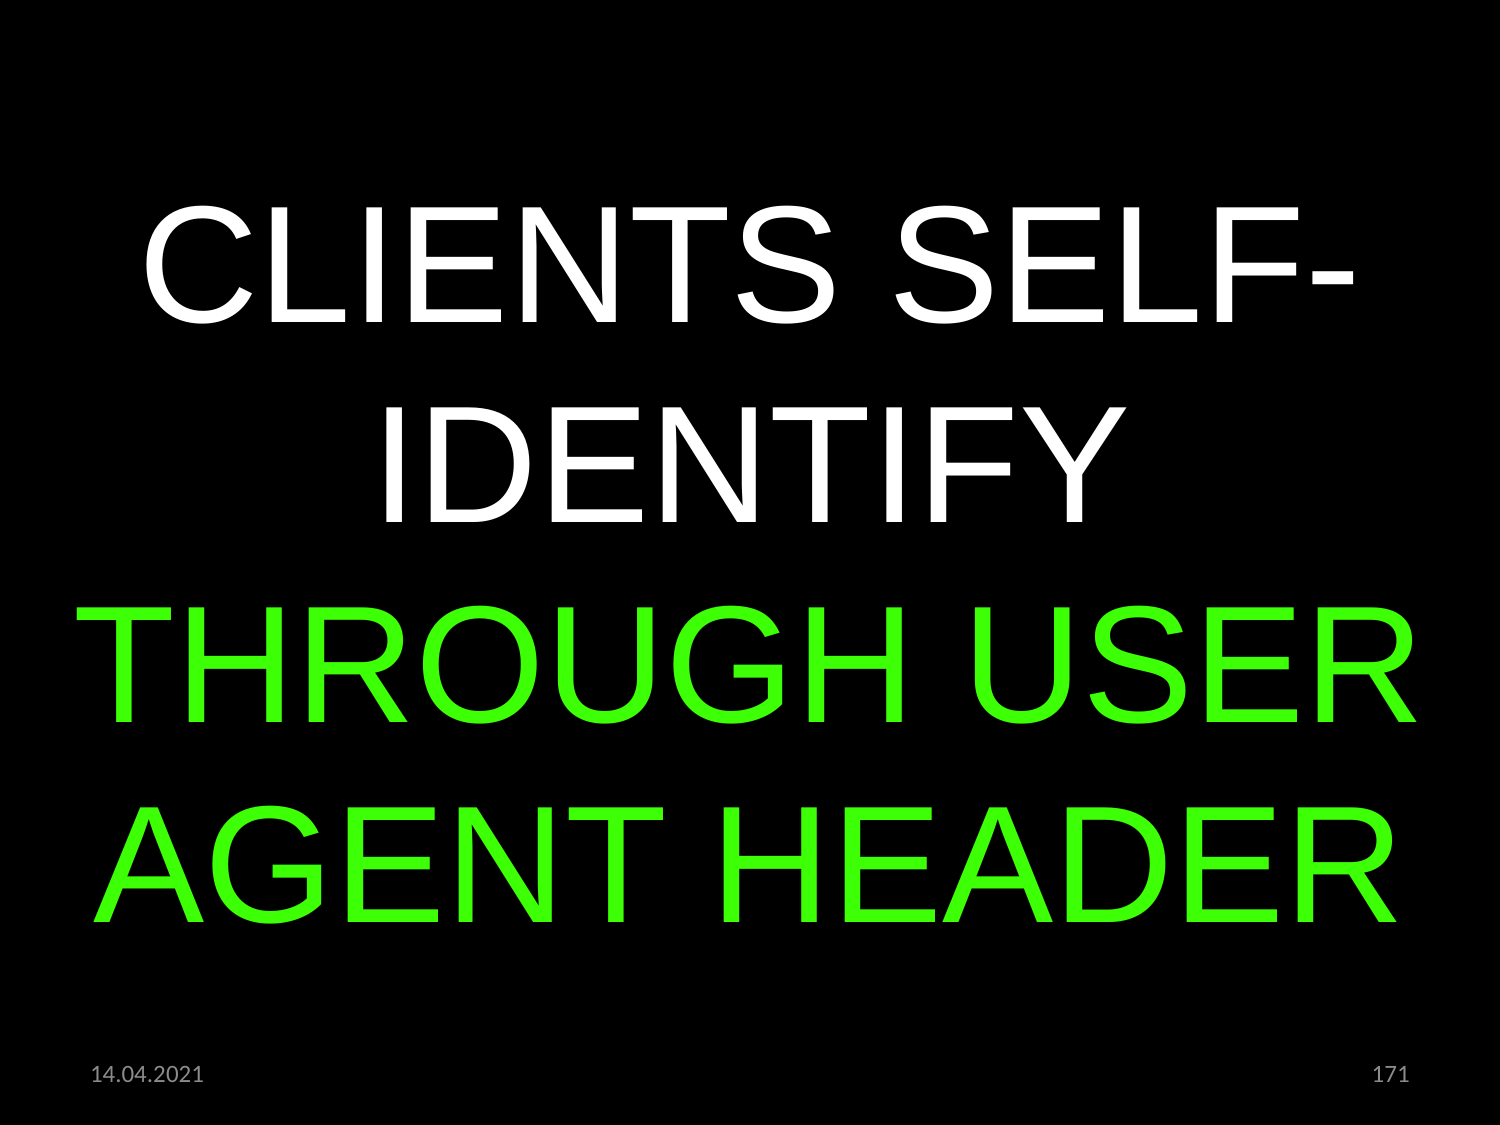

CLIENTS SELF-IDENTIFY THROUGH USER AGENT HEADER
14.04.2021
171